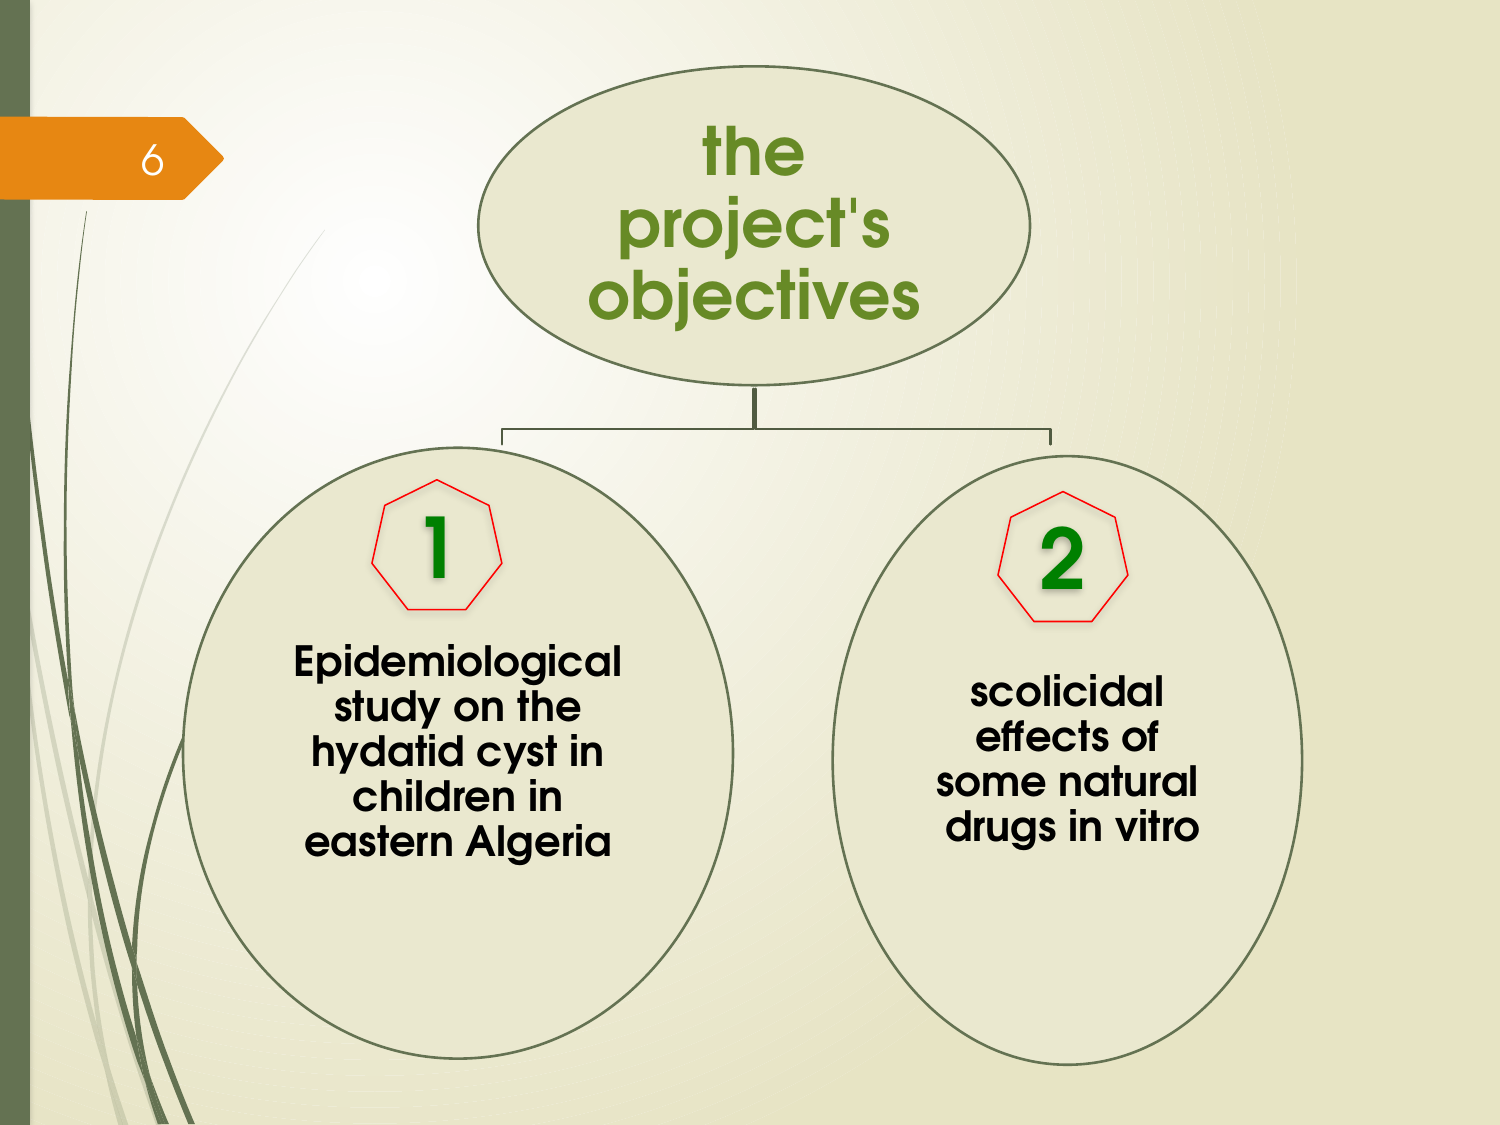

the project's objectives
6

Epidemiological study on the hydatid cyst in children in eastern Algeria

scolicidal effects of some natural drugs in vitro
1
2